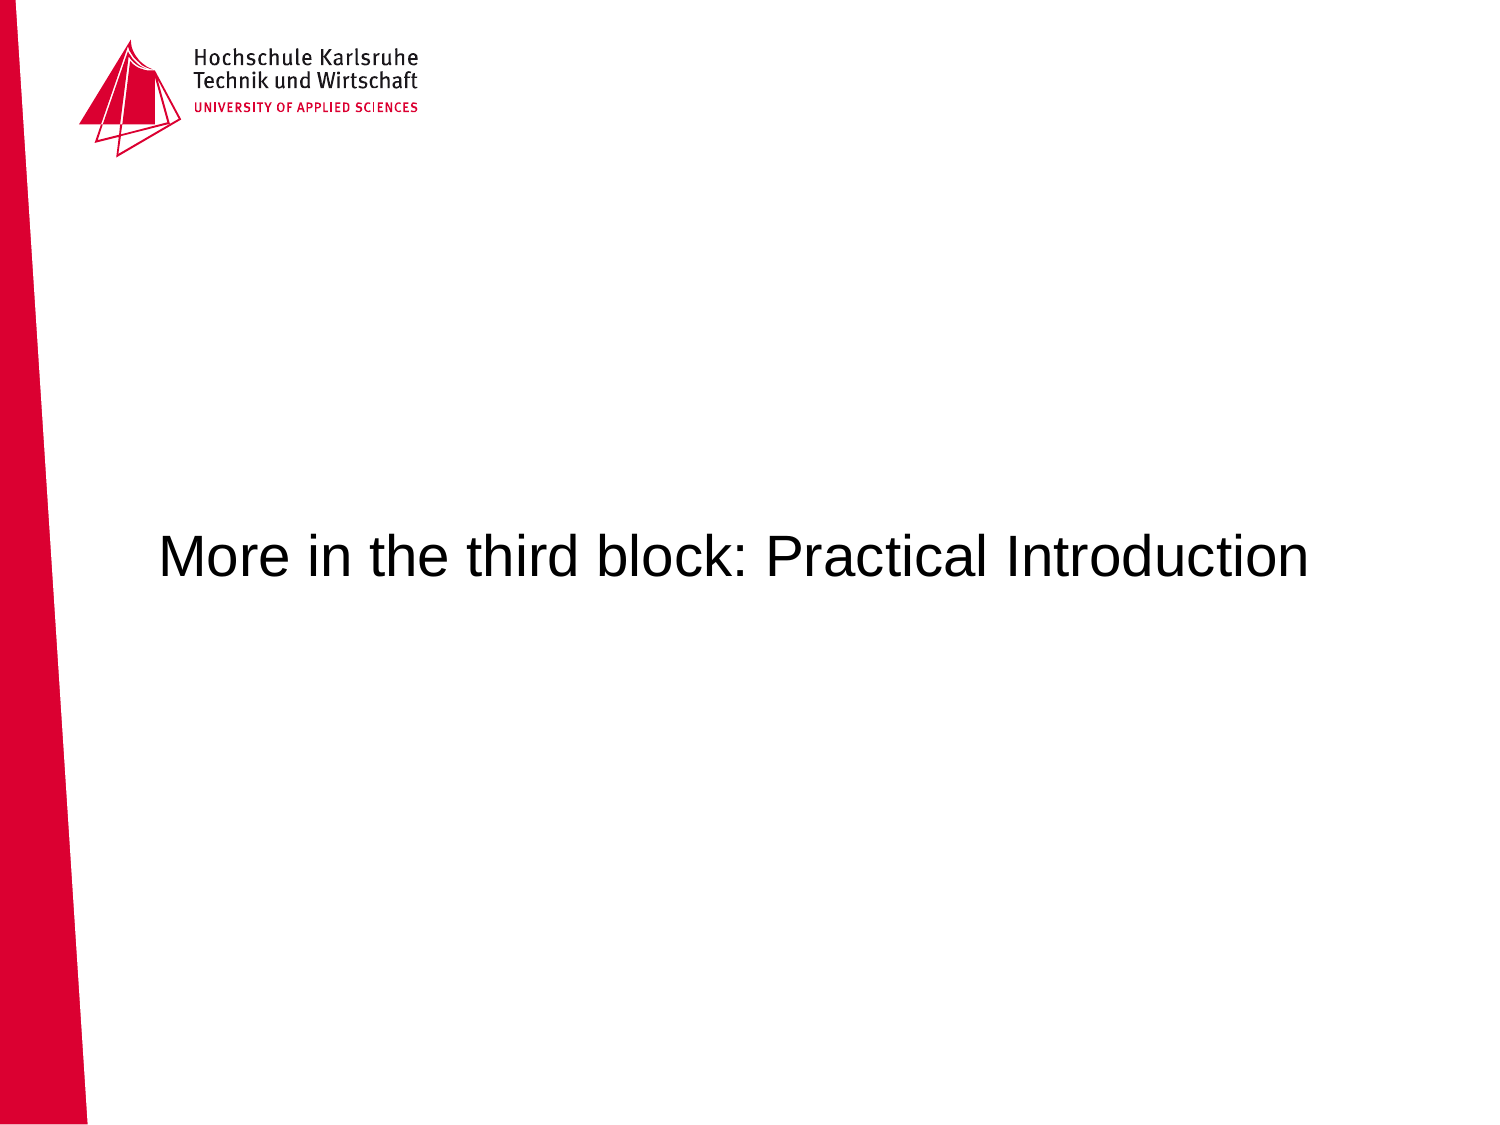

# More in the third block: Practical Introduction